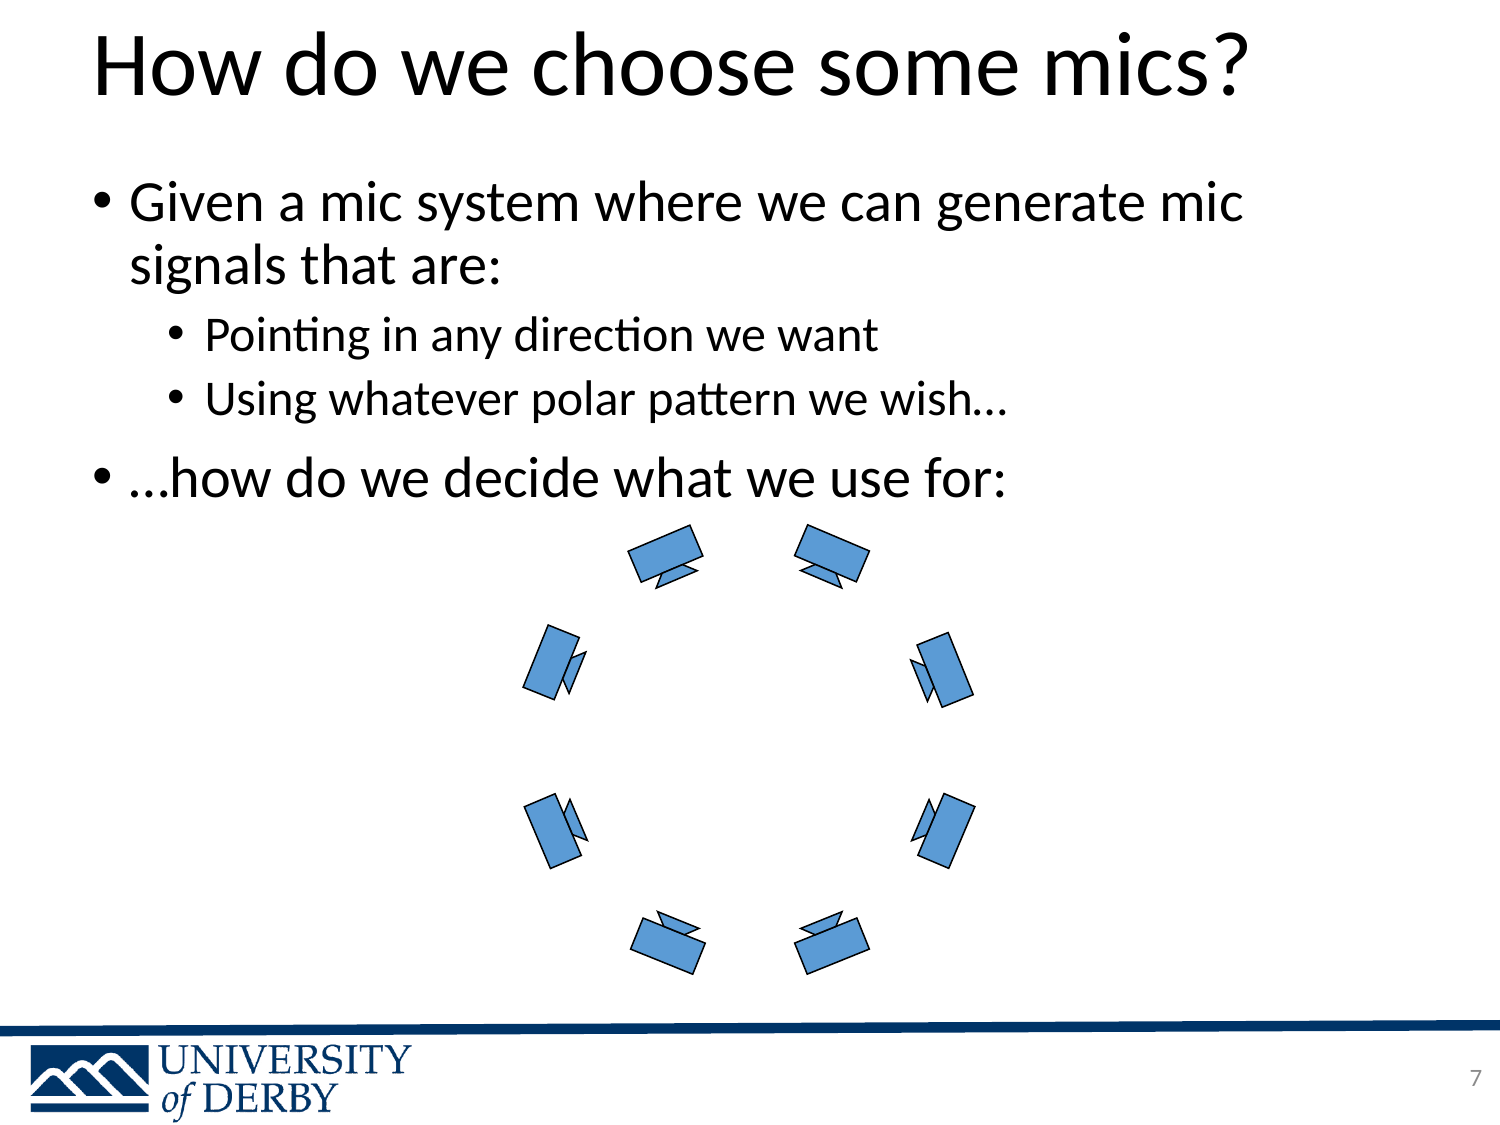

# How do we choose some mics?
Given a mic system where we can generate mic signals that are:
Pointing in any direction we want
Using whatever polar pattern we wish…
…how do we decide what we use for:

7